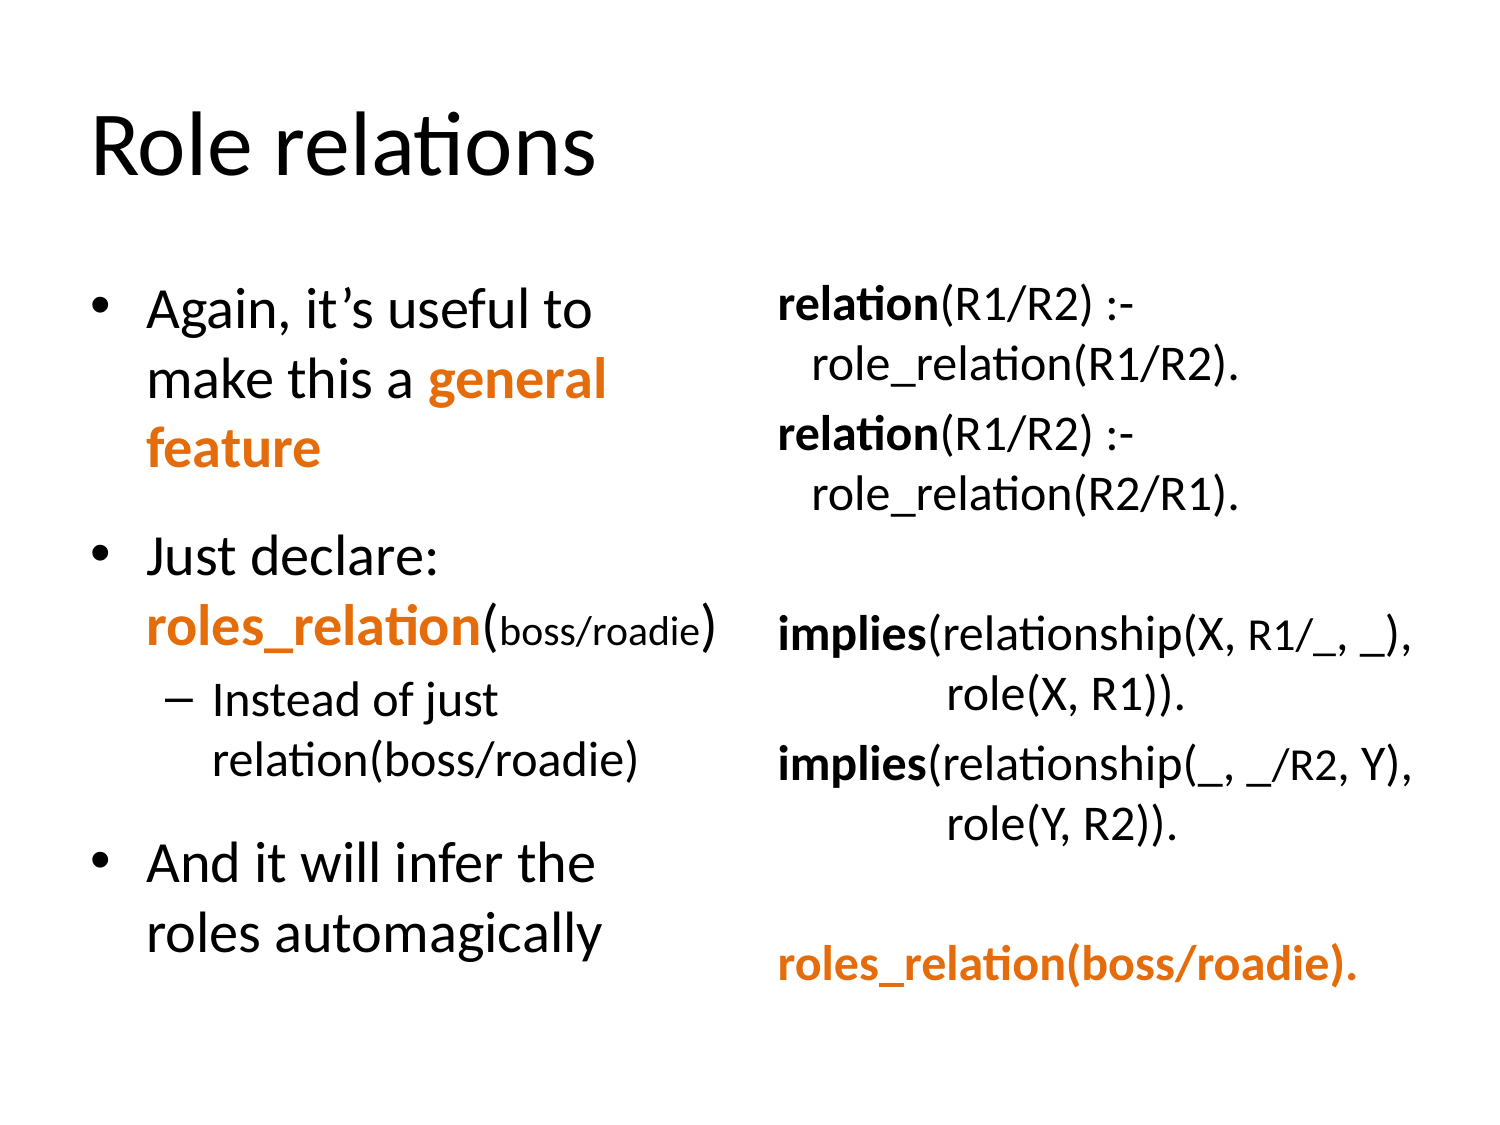

# Role relations
Again, it’s useful to make this a general feature
Just declare:
roles_relation(boss/roadie)
Instead of just relation(boss/roadie)
And it will infer the roles automagically
relation(R1/R2) :-
   role_relation(R1/R2).
relation(R1/R2) :-
   role_relation(R2/R1).

implies(relationship(X, R1/_, _),
               role(X, R1)).
implies(relationship(_, _/R2, Y),
               role(Y, R2)).

roles_relation(boss/roadie).